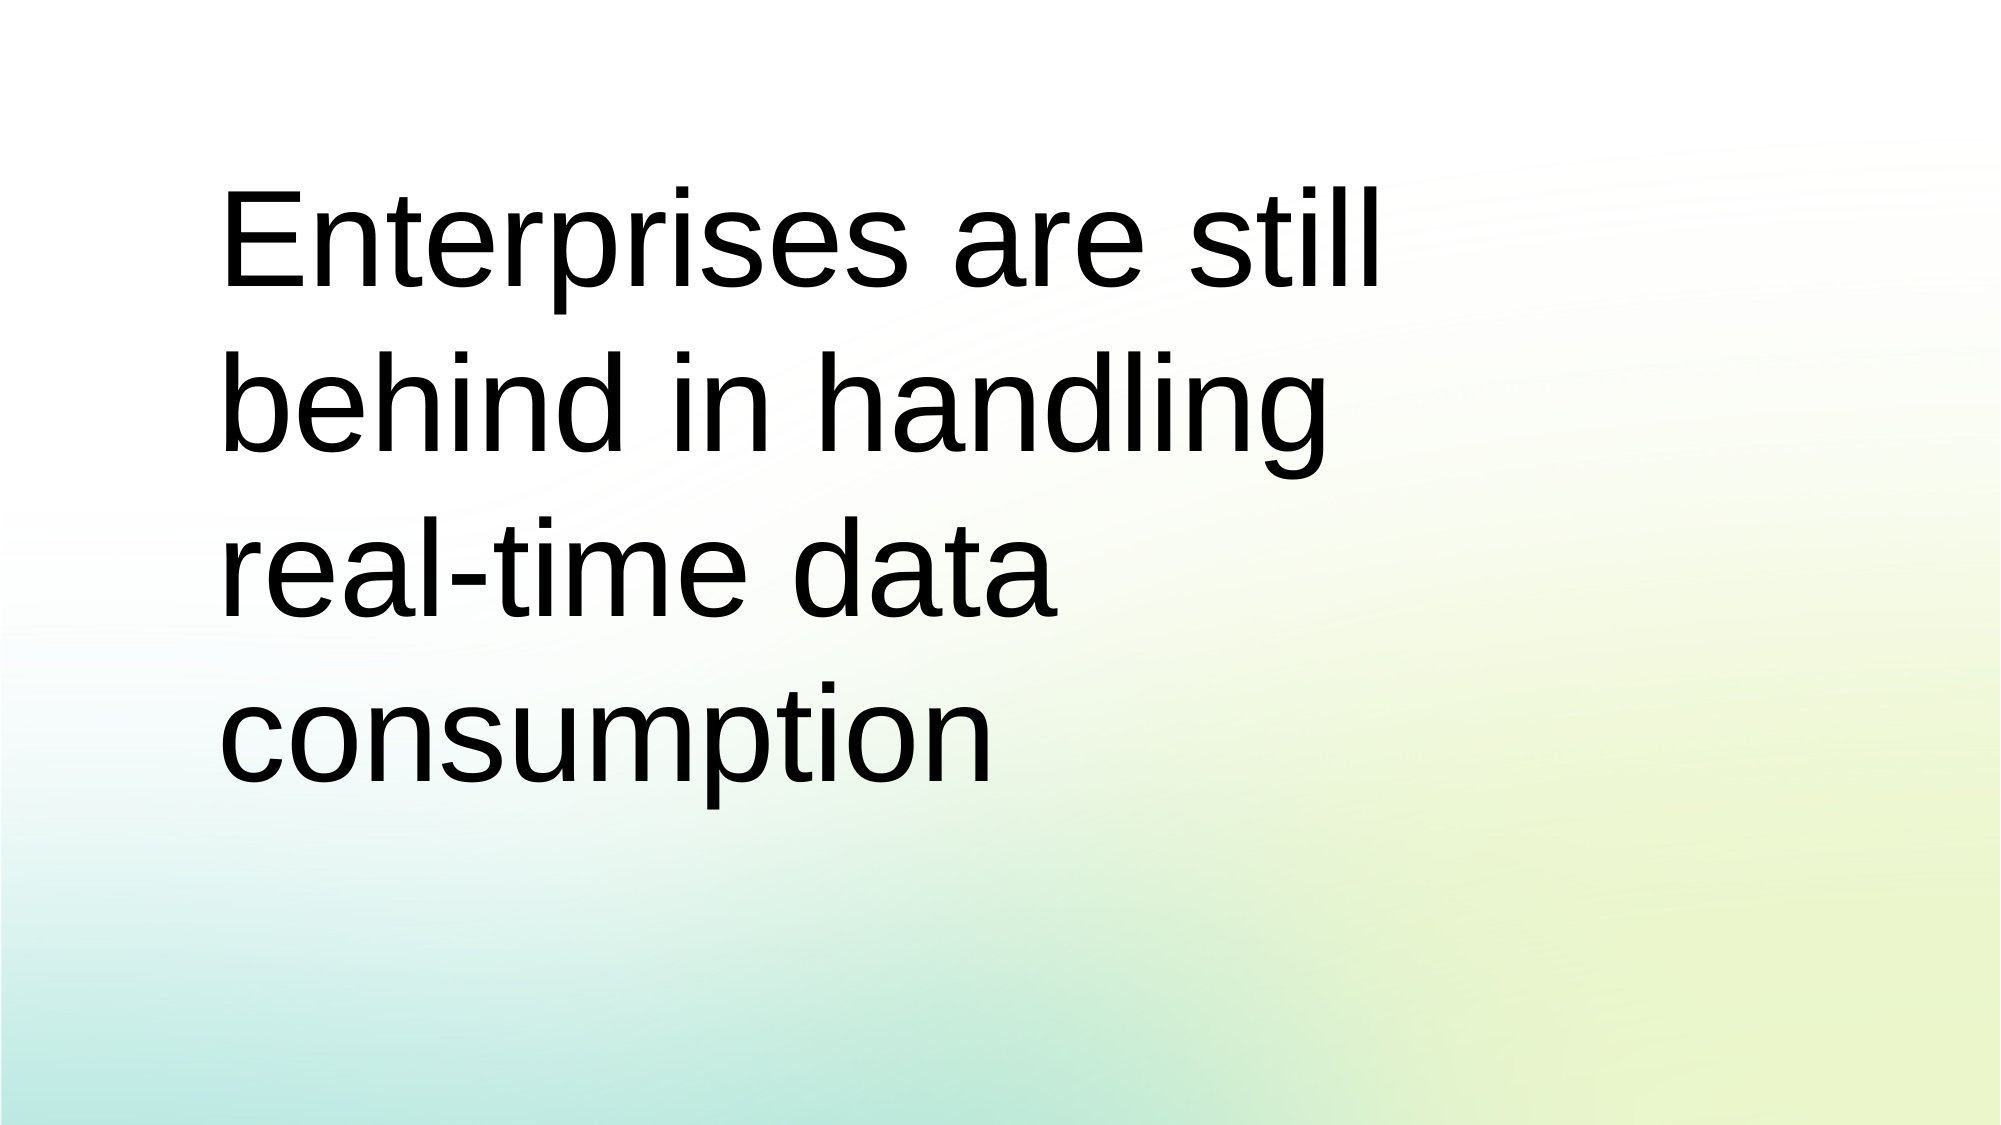

Enterprises are still behind in handling real-time data consumption